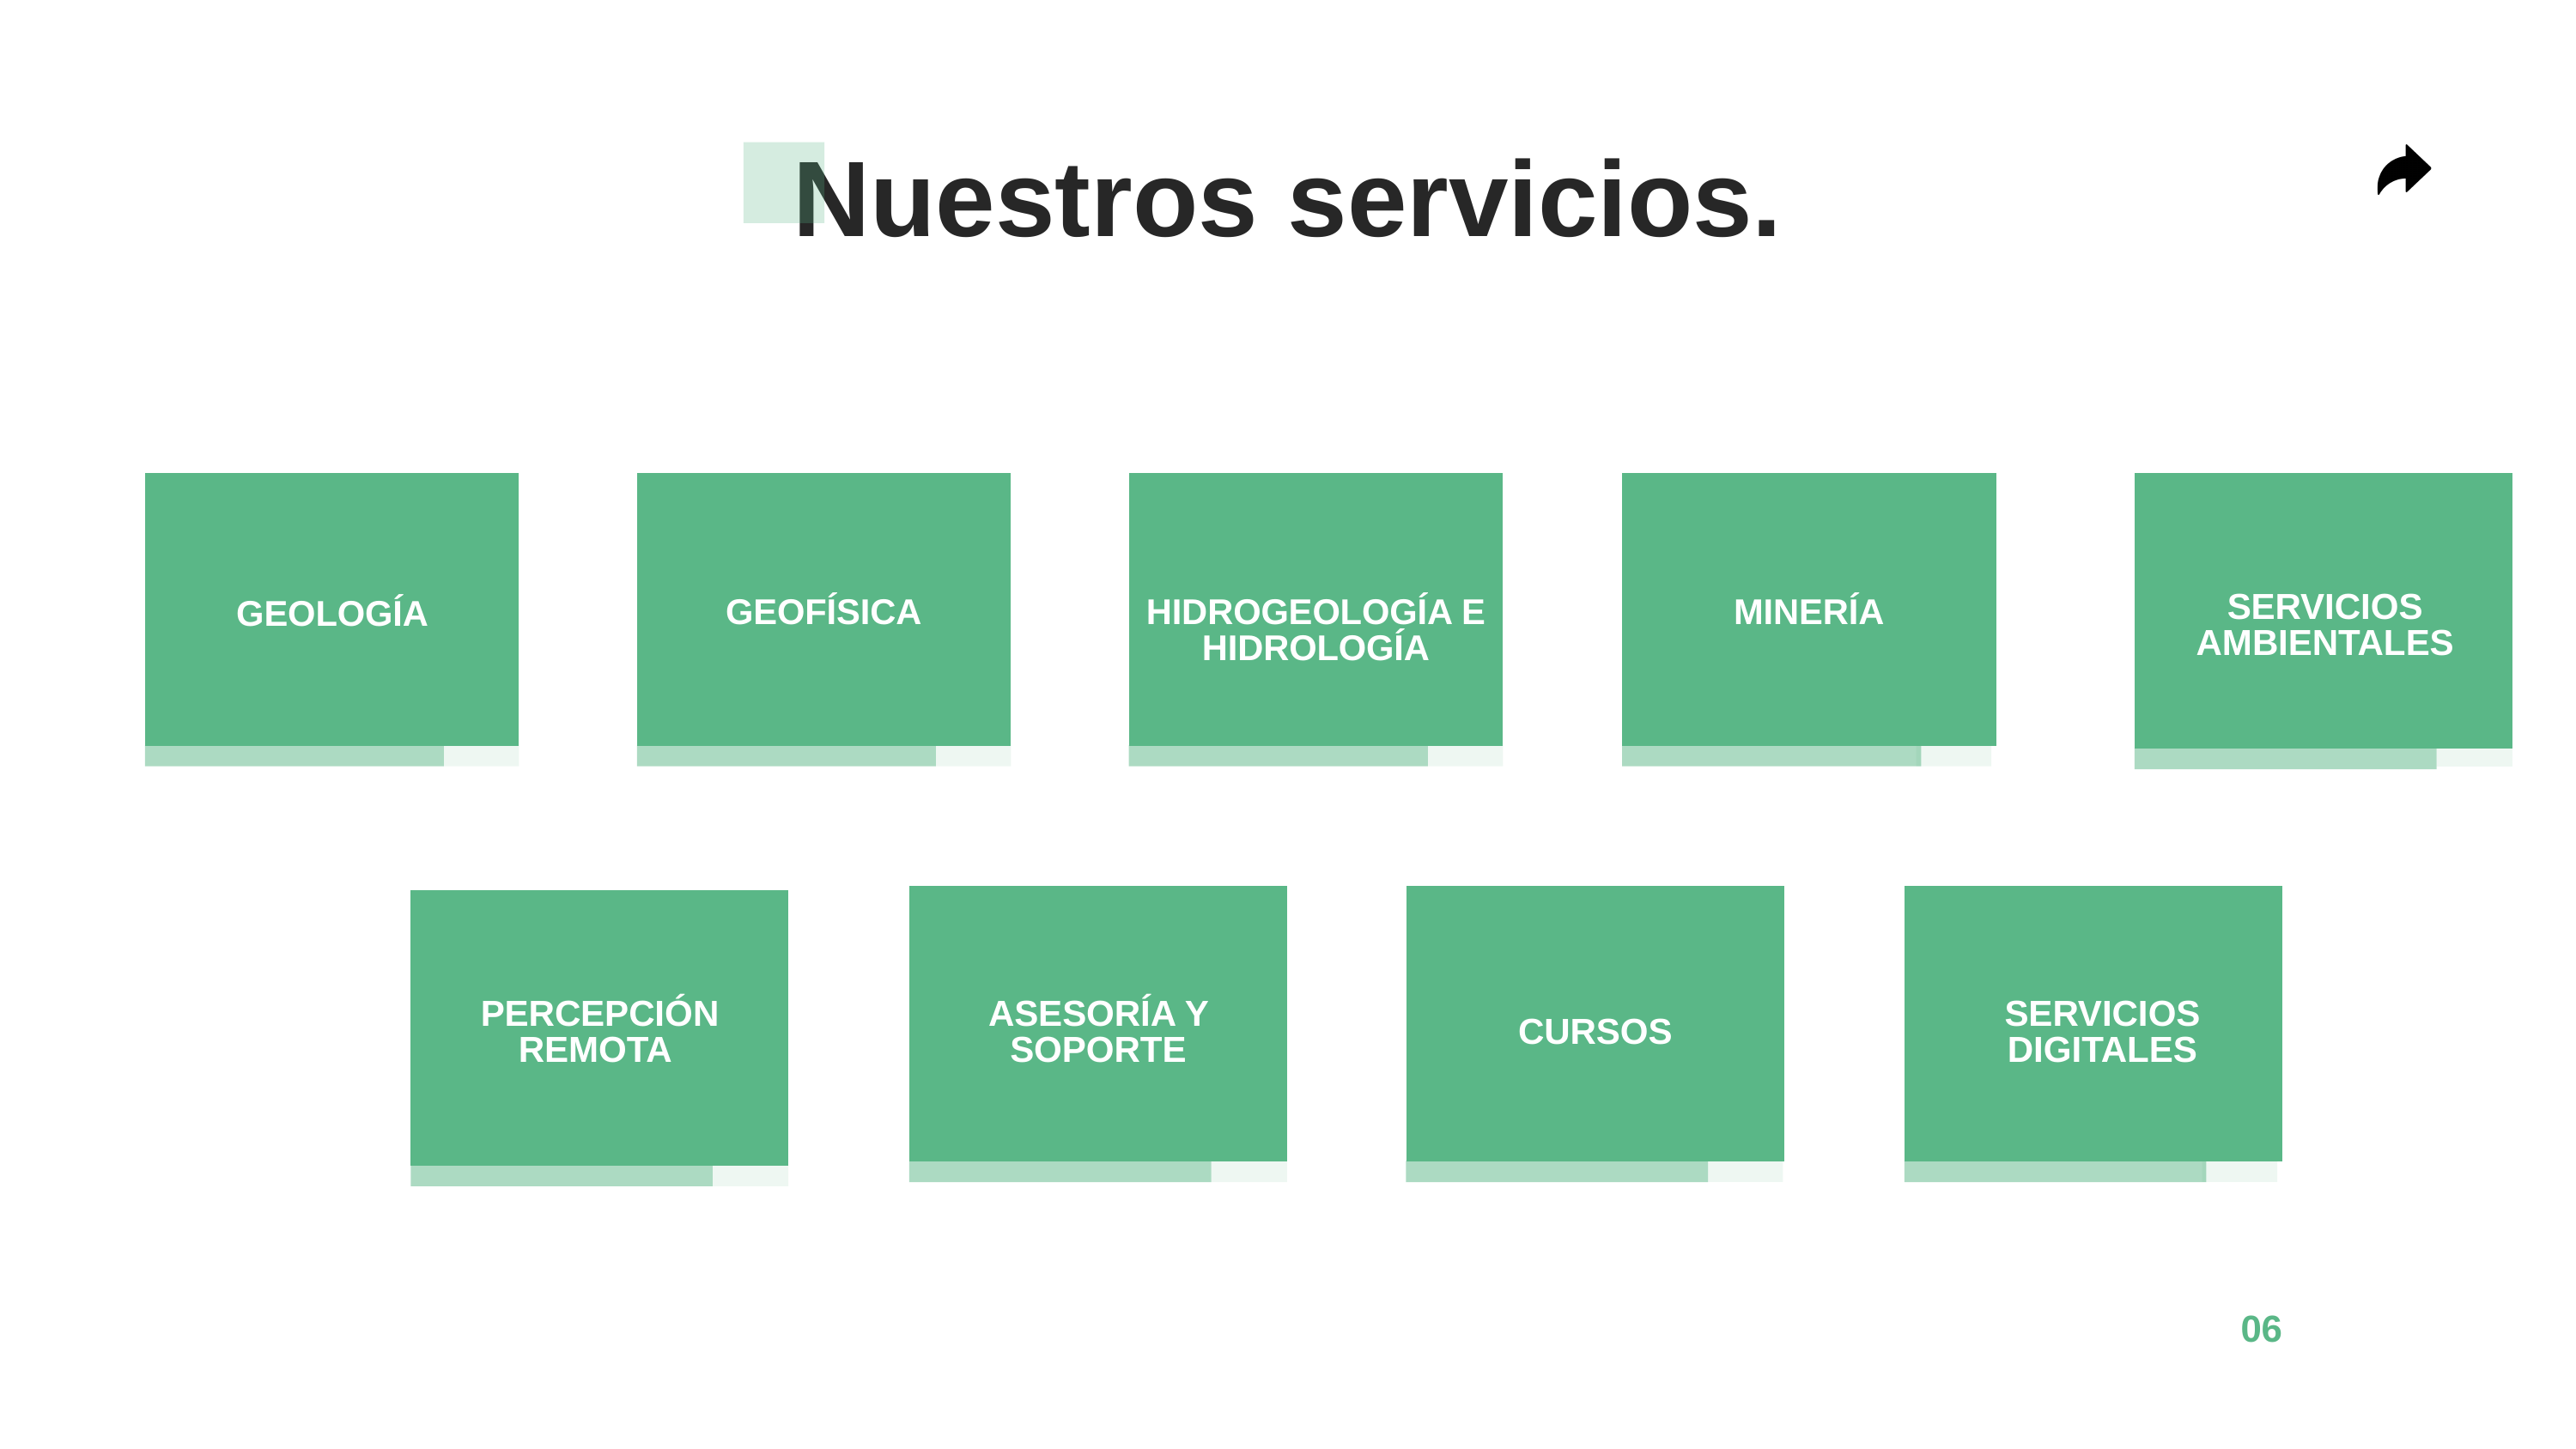

Nuestros servicios.

GEOLOGÍA

GEOFÍSICA

HIDROGEOLOGÍA E HIDROLOGÍA

MINERÍA

SERVICIOS AMBIENTALES

ASESORÍA Y SOPORTE

CURSOS

SERVICIOS DIGITALES

PERCEPCIÓN REMOTA

06